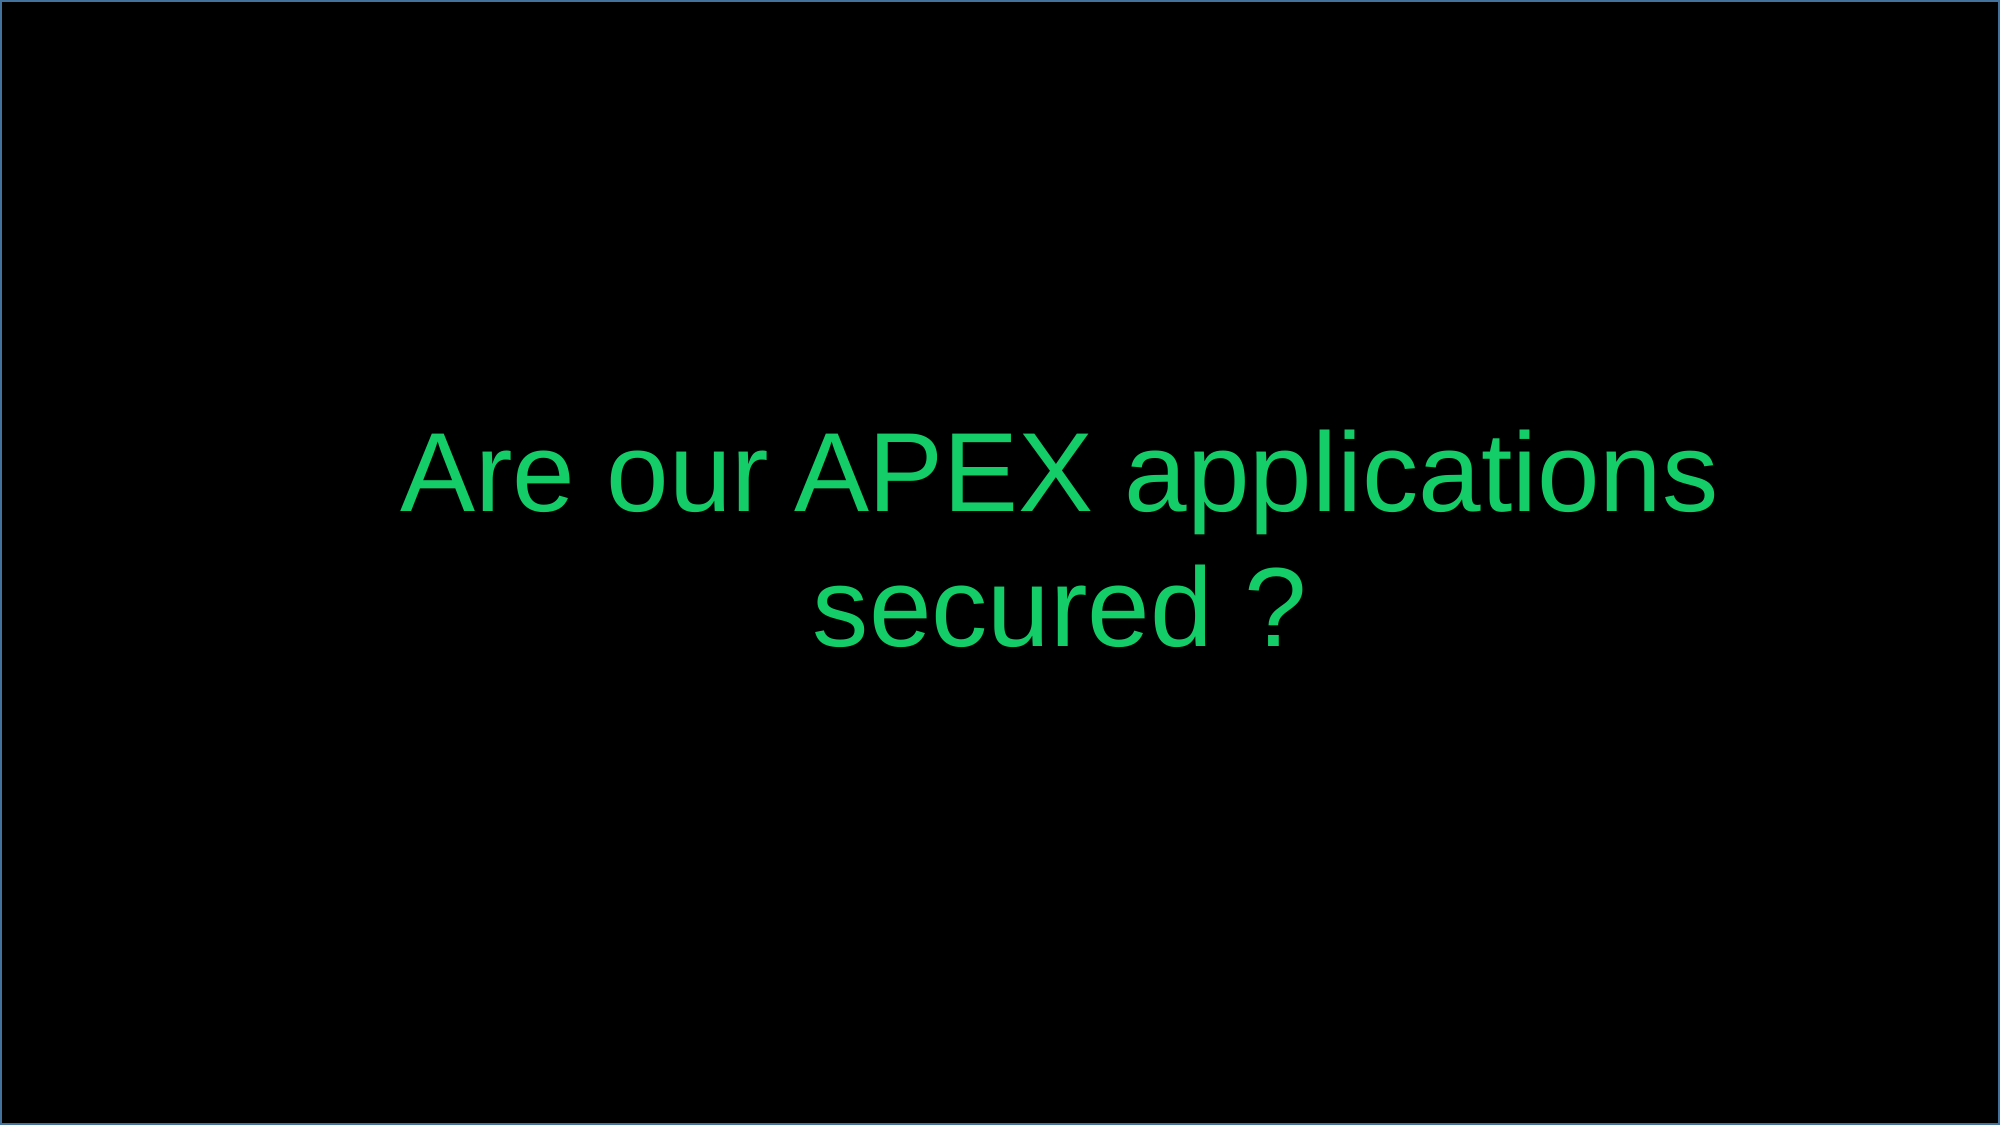

#
Are our APEX applications secured ?